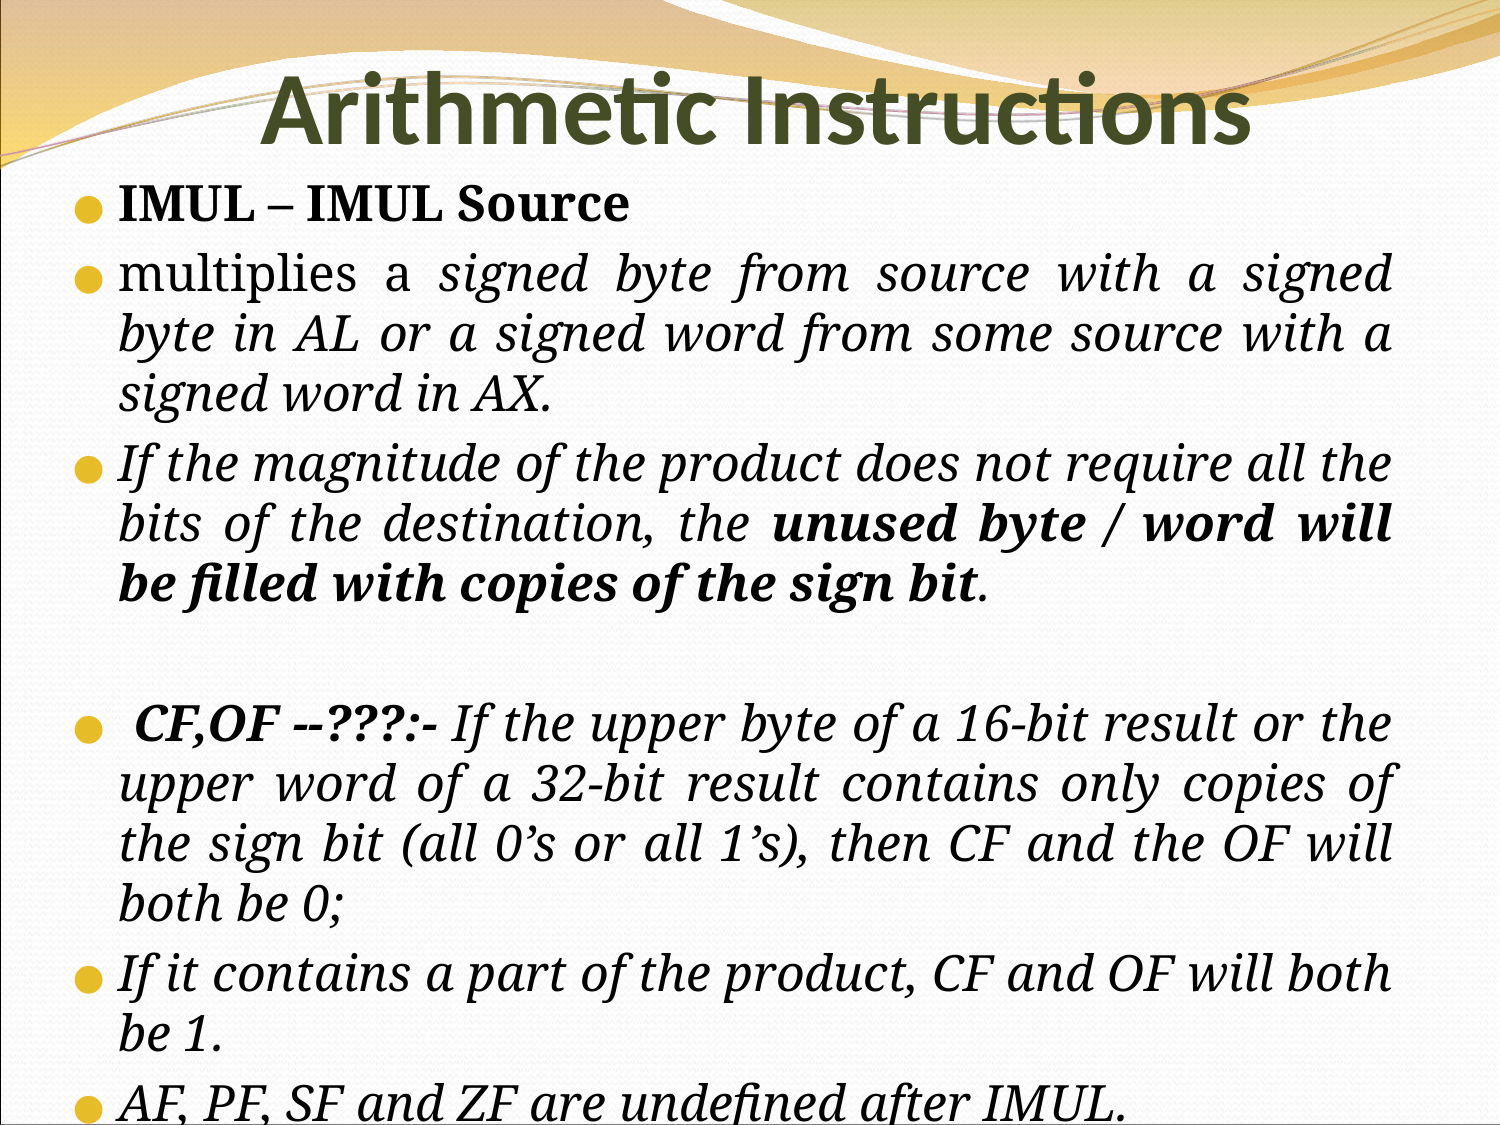

Arithmetic Instructions
IMUL – IMUL Source
multiplies a signed byte from source with a signed byte in AL or a signed word from some source with a signed word in AX.
If the magnitude of the product does not require all the bits of the destination, the unused byte / word will be filled with copies of the sign bit.

 CF,OF --???:- If the upper byte of a 16-bit result or the upper word of a 32-bit result contains only copies of the sign bit (all 0’s or all 1’s), then CF and the OF will both be 0;
If it contains a part of the product, CF and OF will both be 1.
AF, PF, SF and ZF are undefined after IMUL.